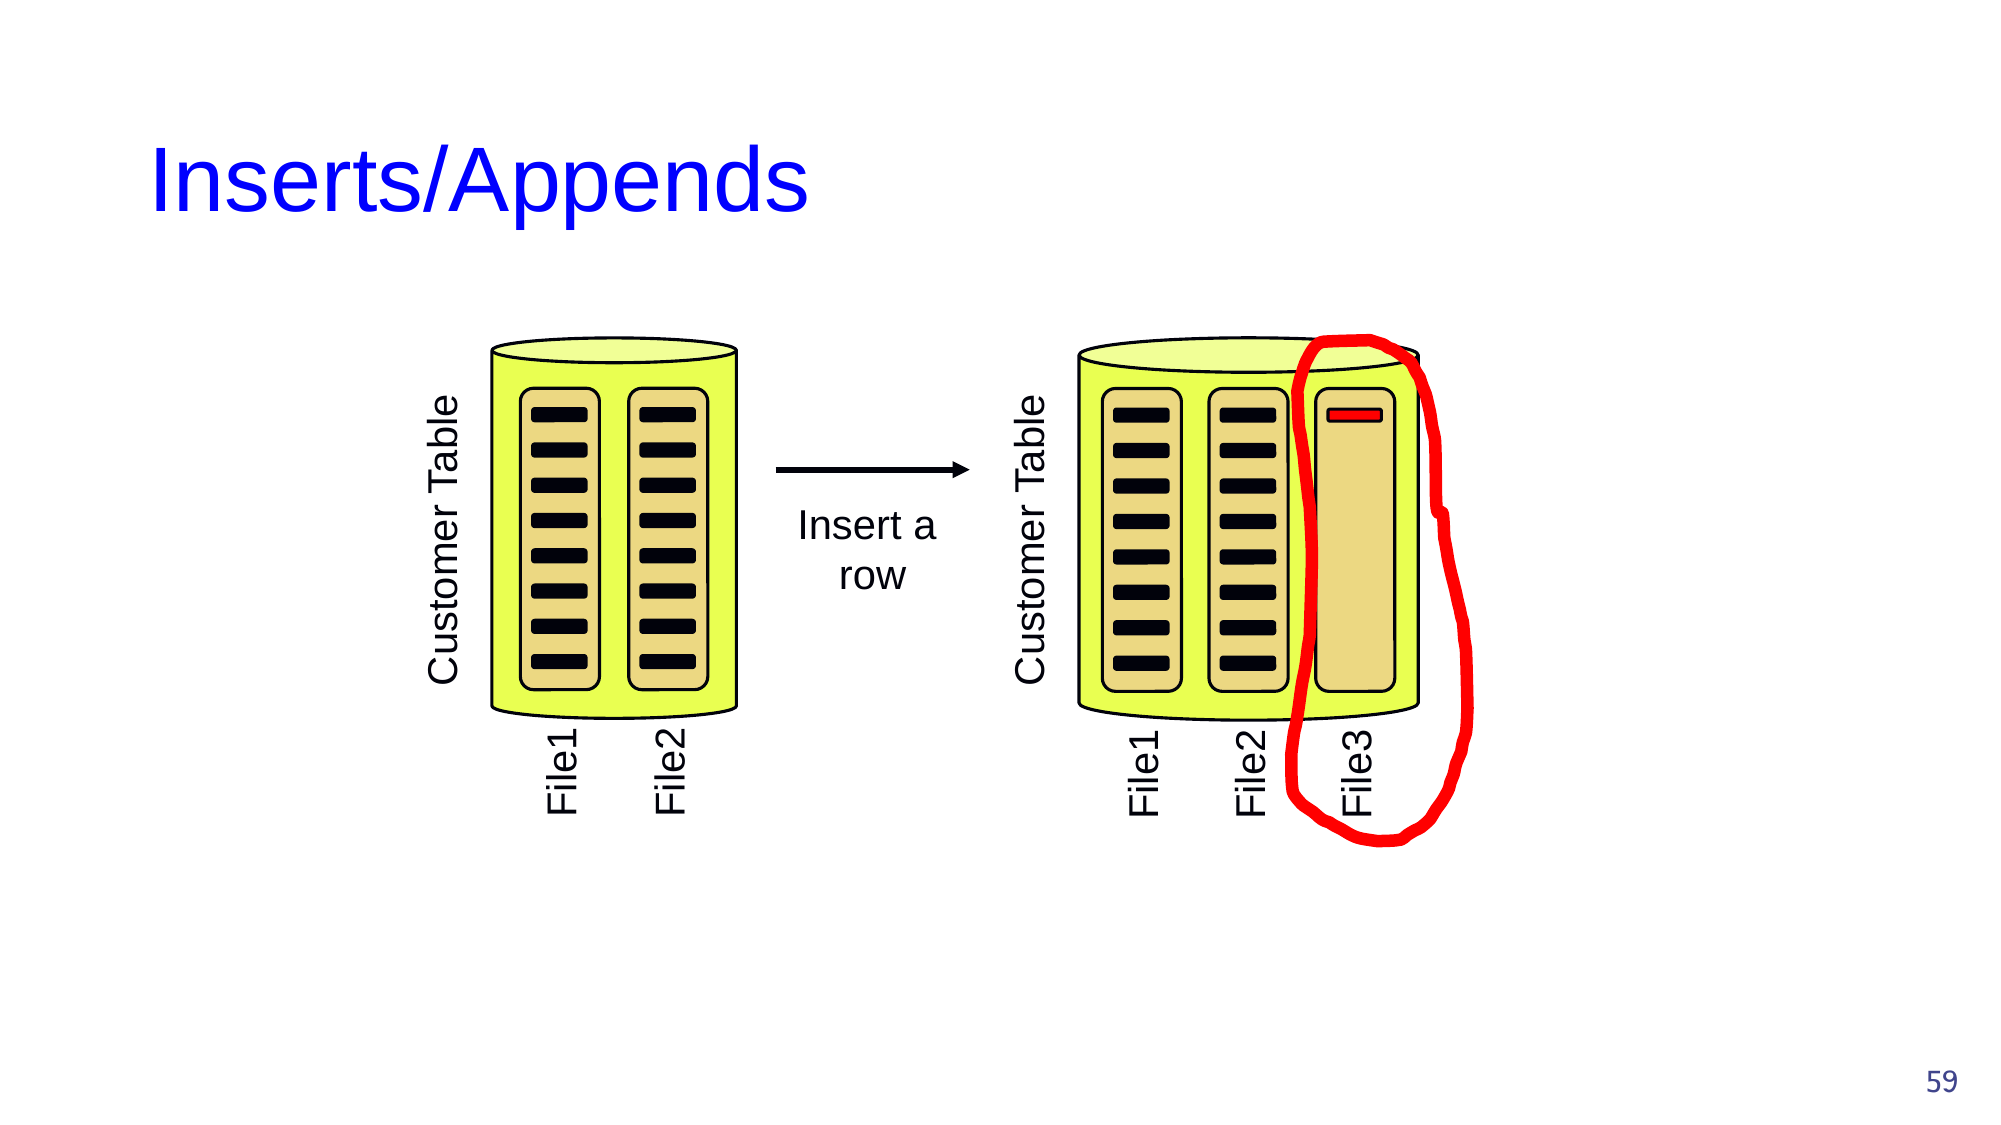

# Inserts/Appends

File1

File2

File1

File2

File3

Insert a
row
Customer Table
Customer Table
59